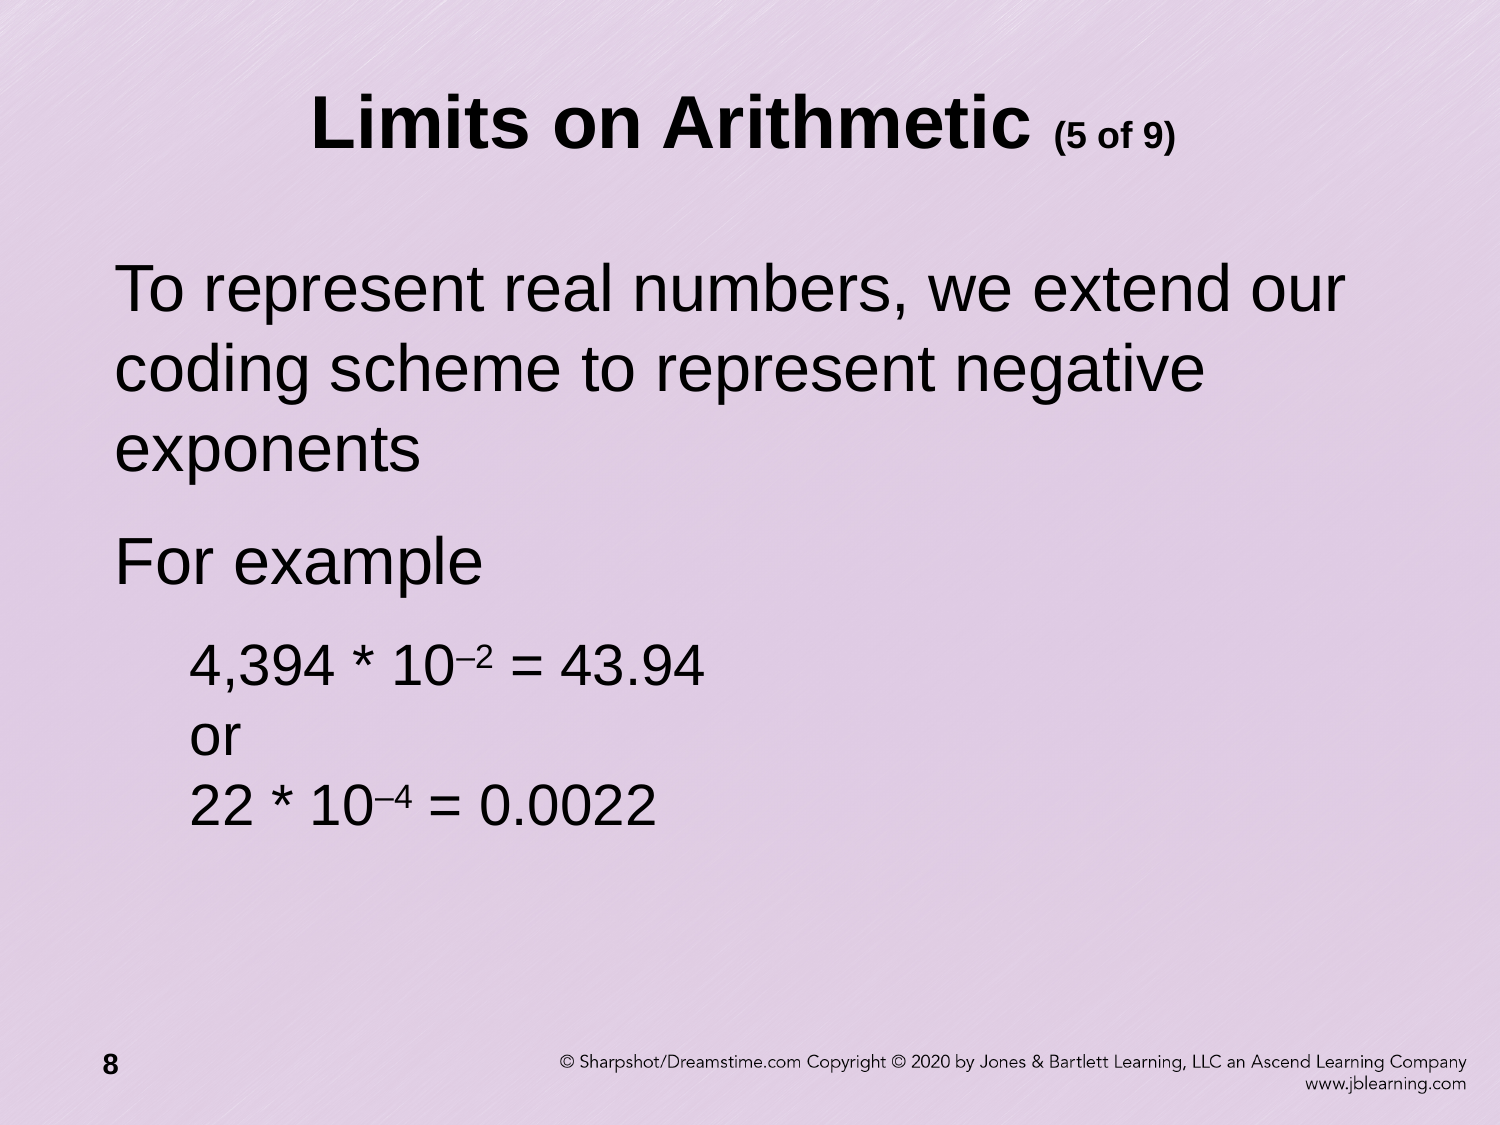

# Limits on Arithmetic (5 of 9)
To represent real numbers, we extend our coding scheme to represent negative exponents
For example
4,394 * 10–2 = 43.94
or
22 * 10–4 = 0.0022
8